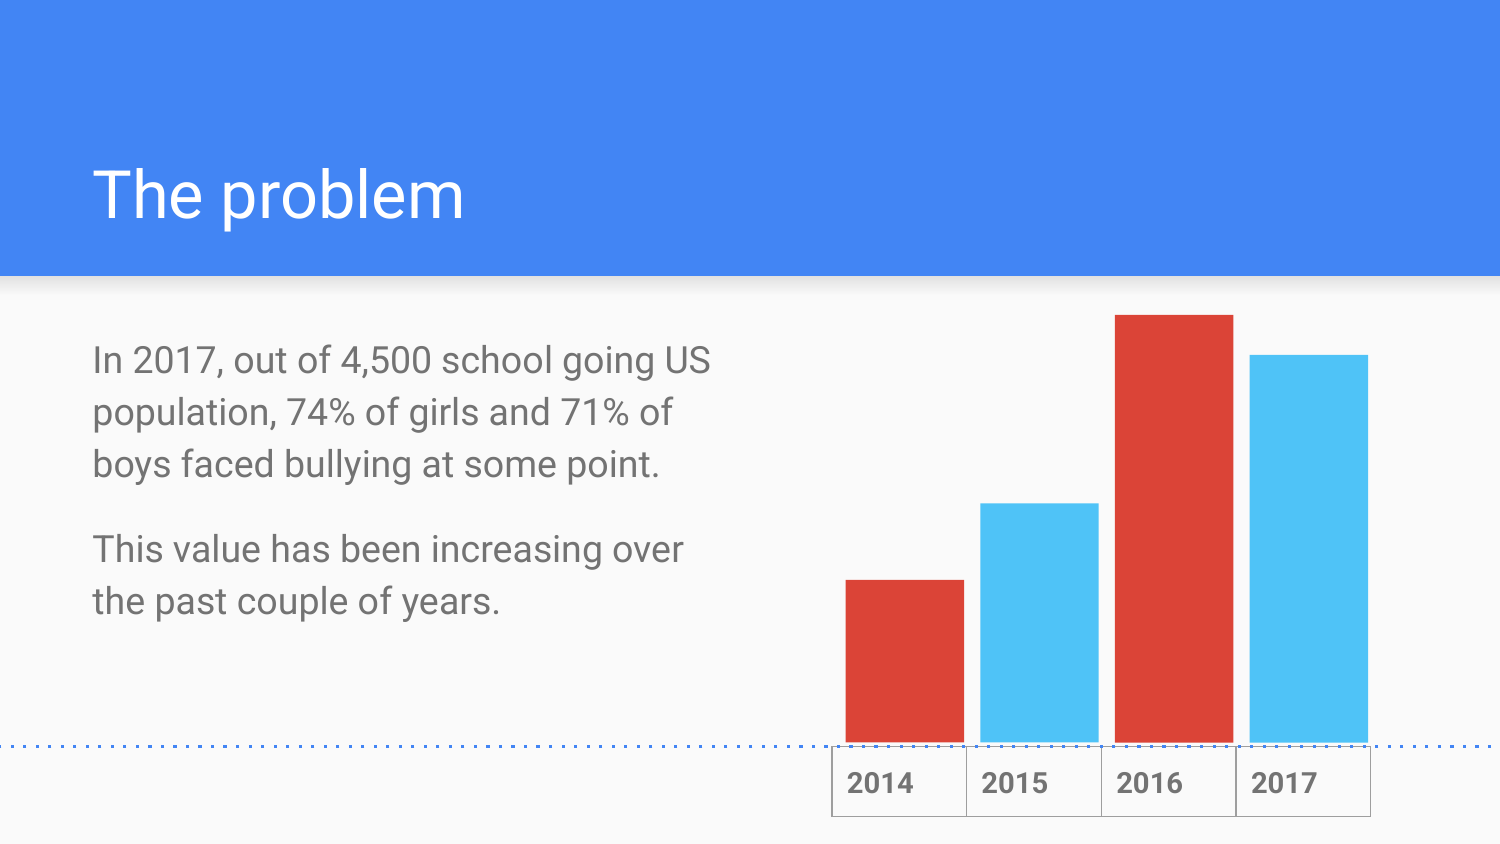

# The problem
In 2017, out of 4,500 school going US population, 74% of girls and 71% of boys faced bullying at some point.
This value has been increasing over the past couple of years.

| 2014 | 2015 | 2016 | 2017 |
| --- | --- | --- | --- |